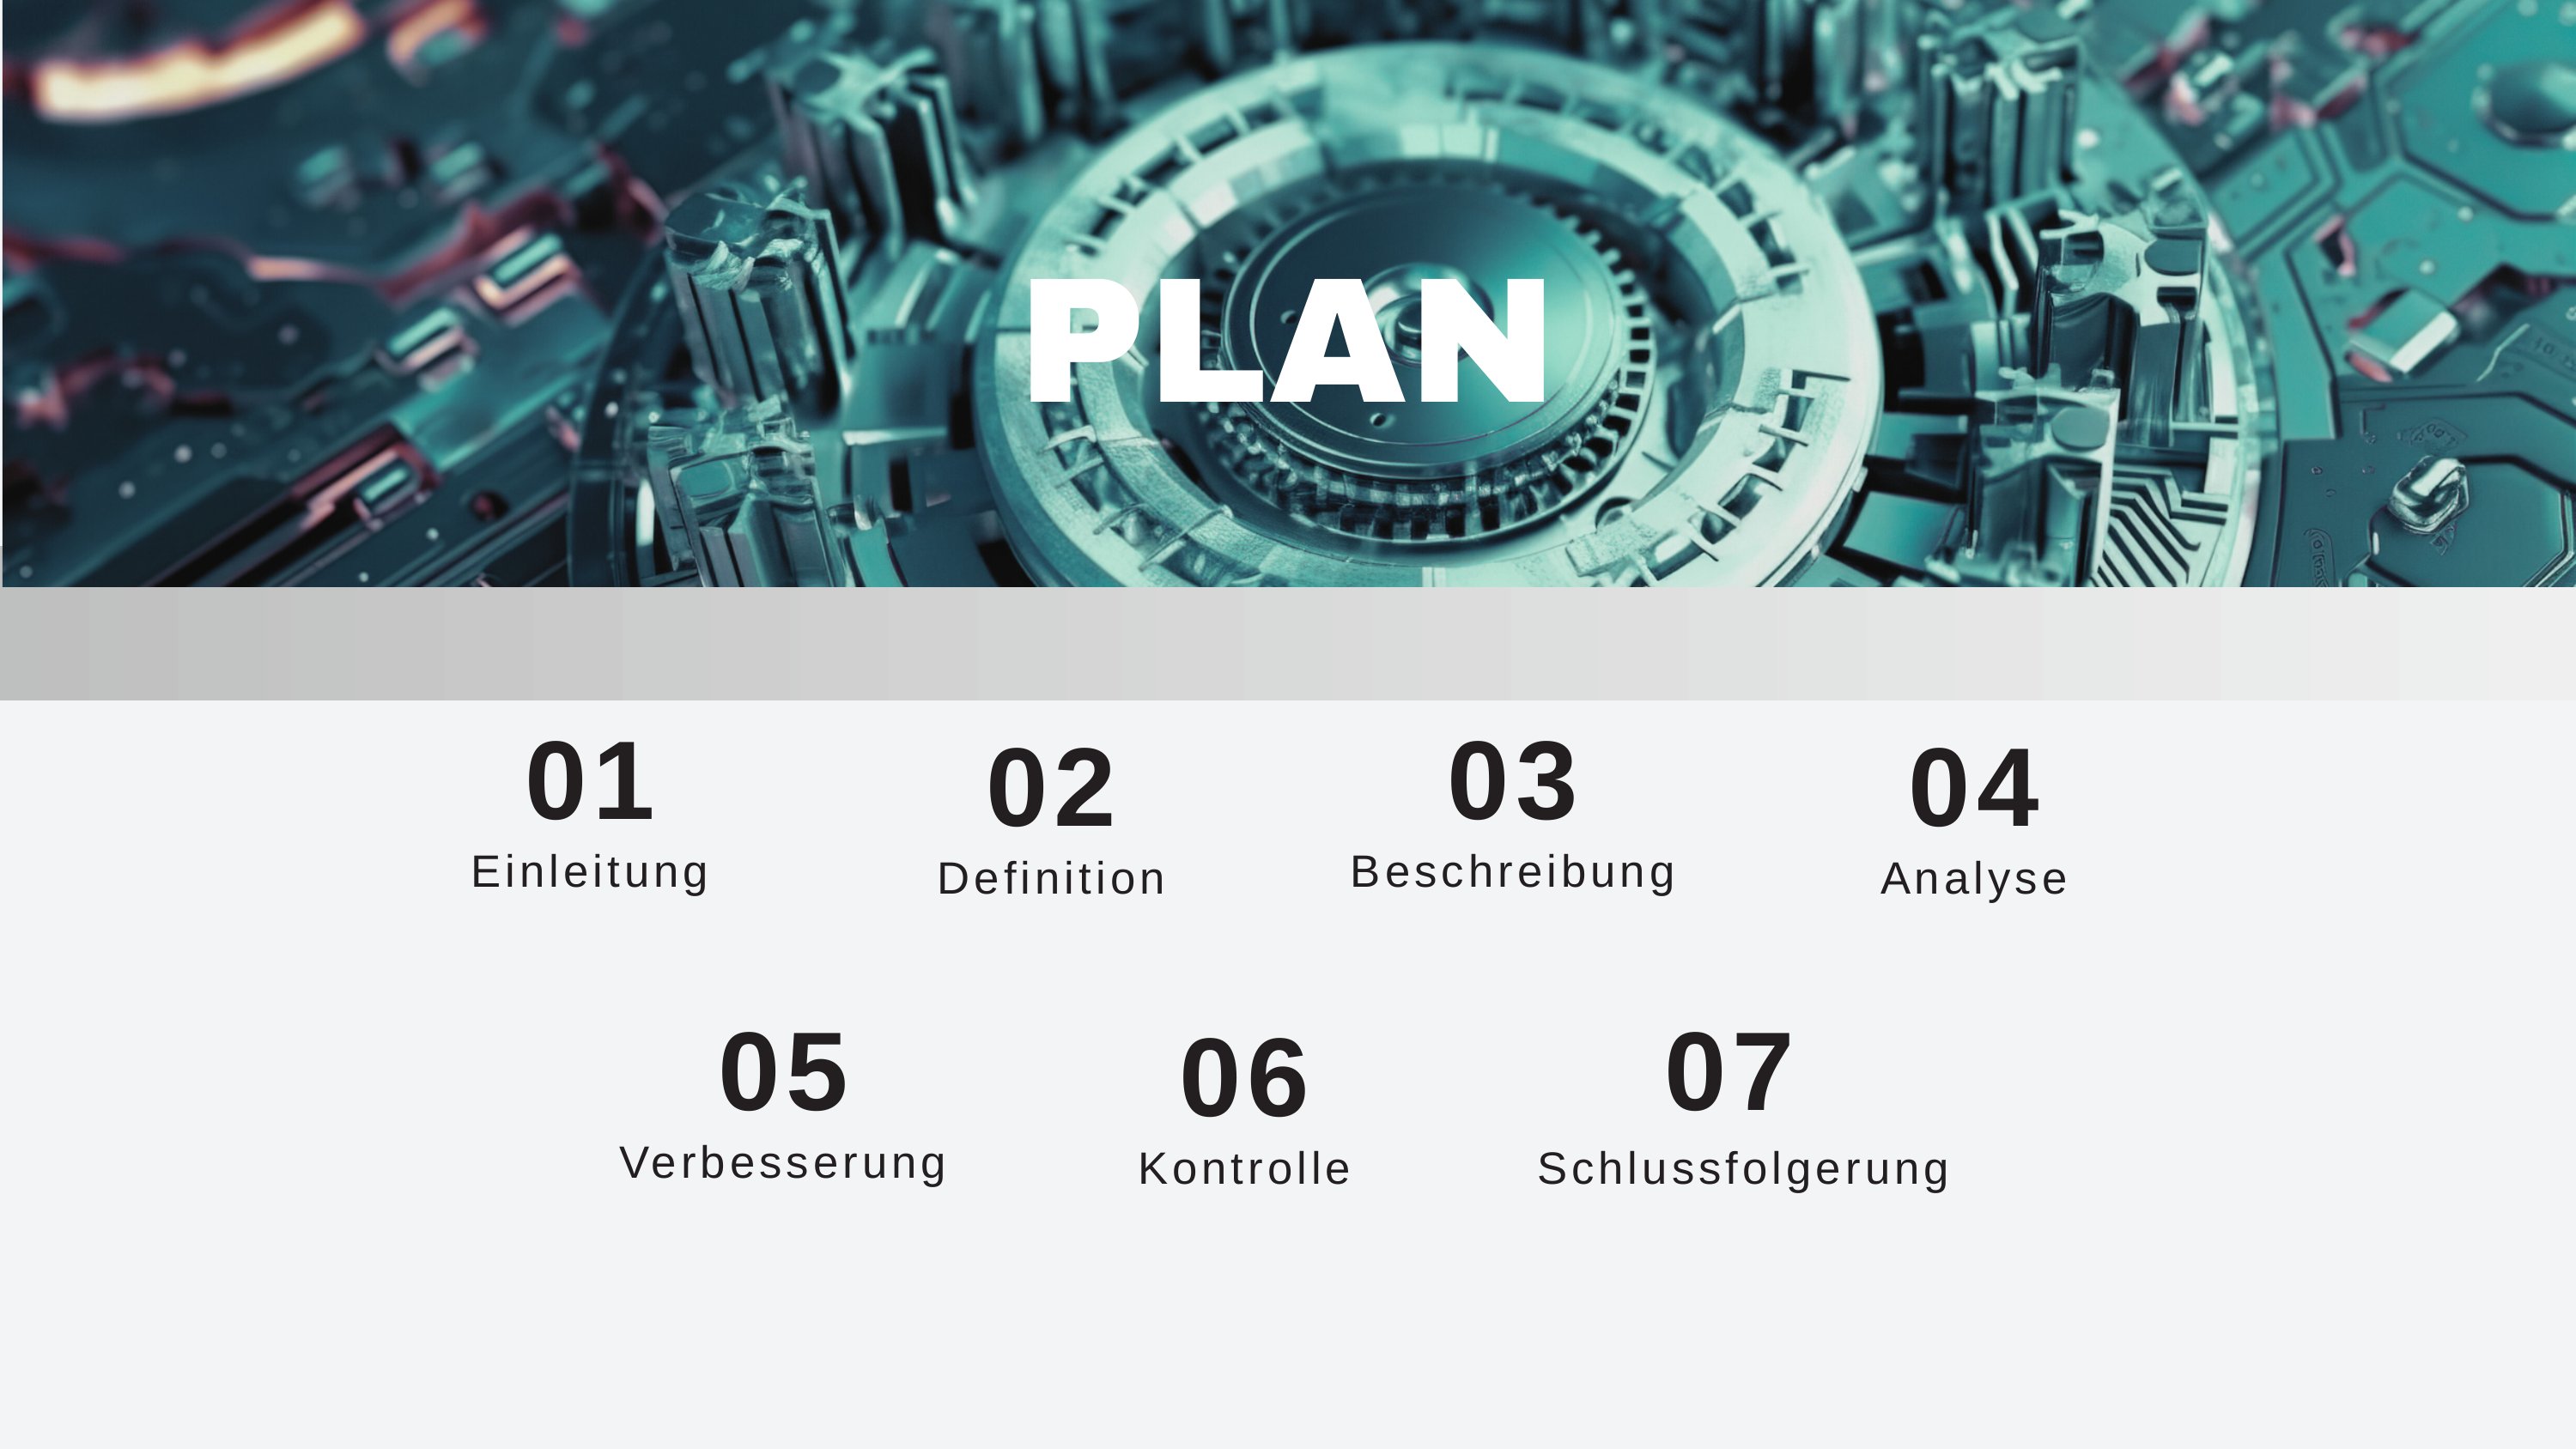

PLAN
01
03
02
04
Einleitung
Beschreibung
Definition
Analyse
05
07
06
Verbesserung
Kontrolle
Schlussfolgerung